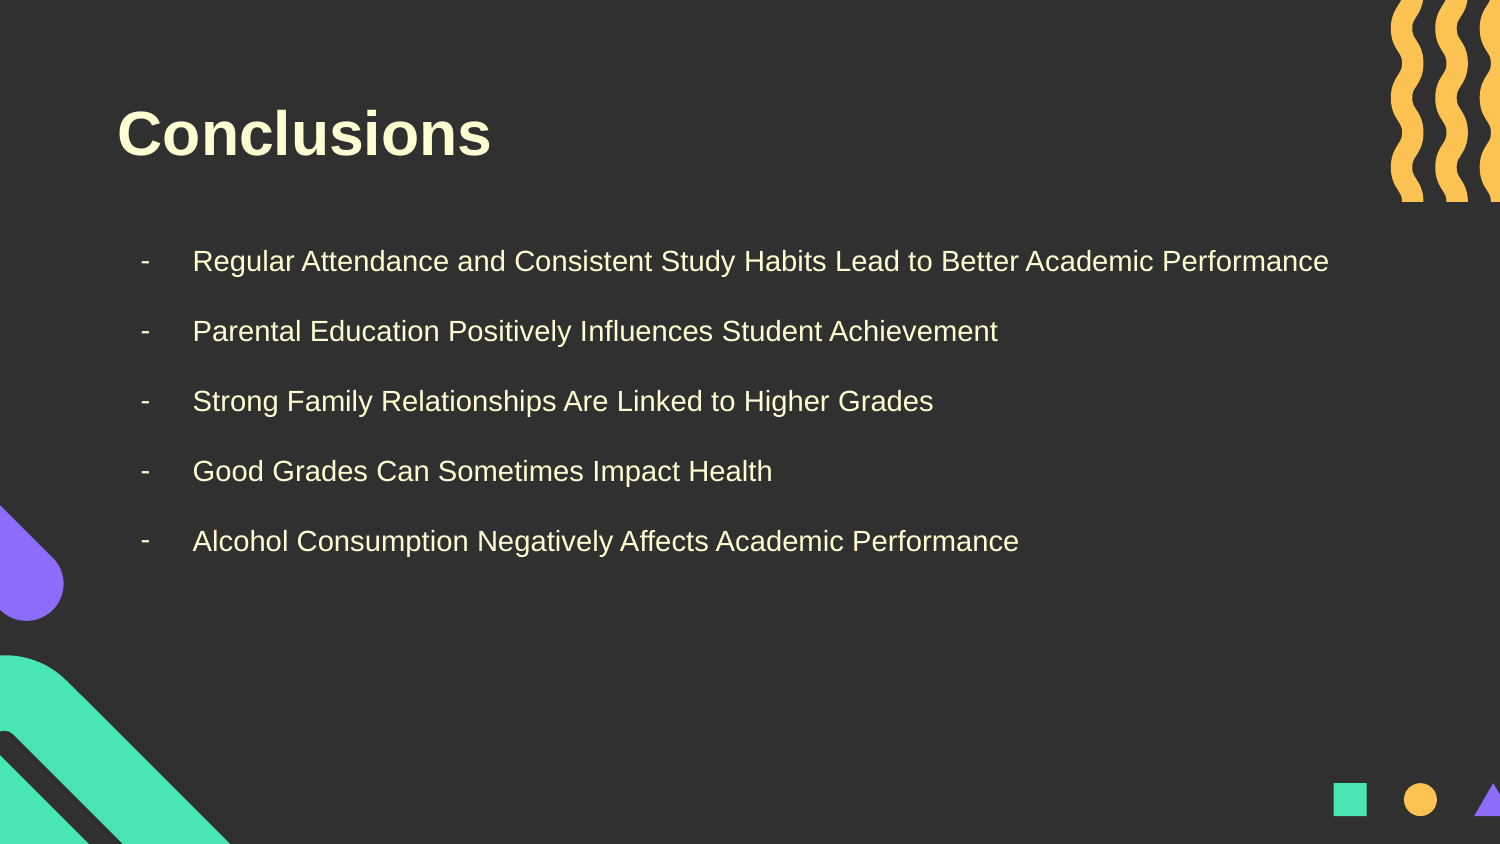

# Conclusions
Regular Attendance and Consistent Study Habits Lead to Better Academic Performance

Parental Education Positively Influences Student Achievement

Strong Family Relationships Are Linked to Higher Grades

Good Grades Can Sometimes Impact Health

Alcohol Consumption Negatively Affects Academic Performance